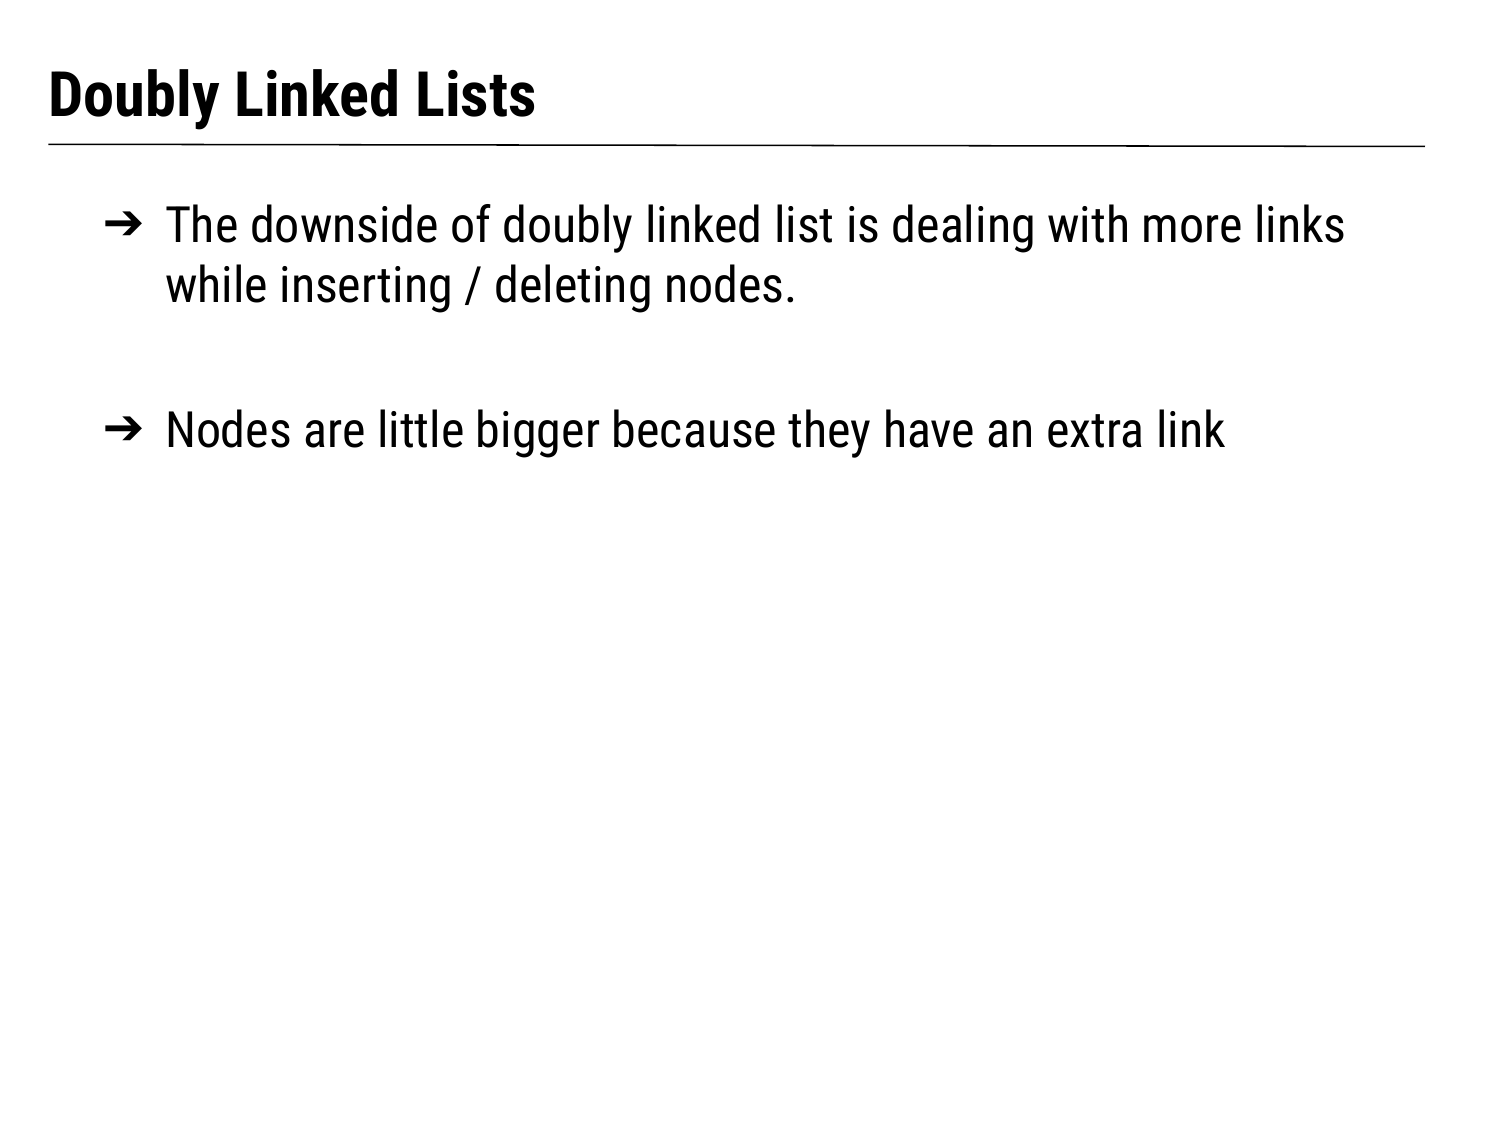

# Doubly Linked Lists
The downside of doubly linked list is dealing with more links while inserting / deleting nodes.

Nodes are little bigger because they have an extra link